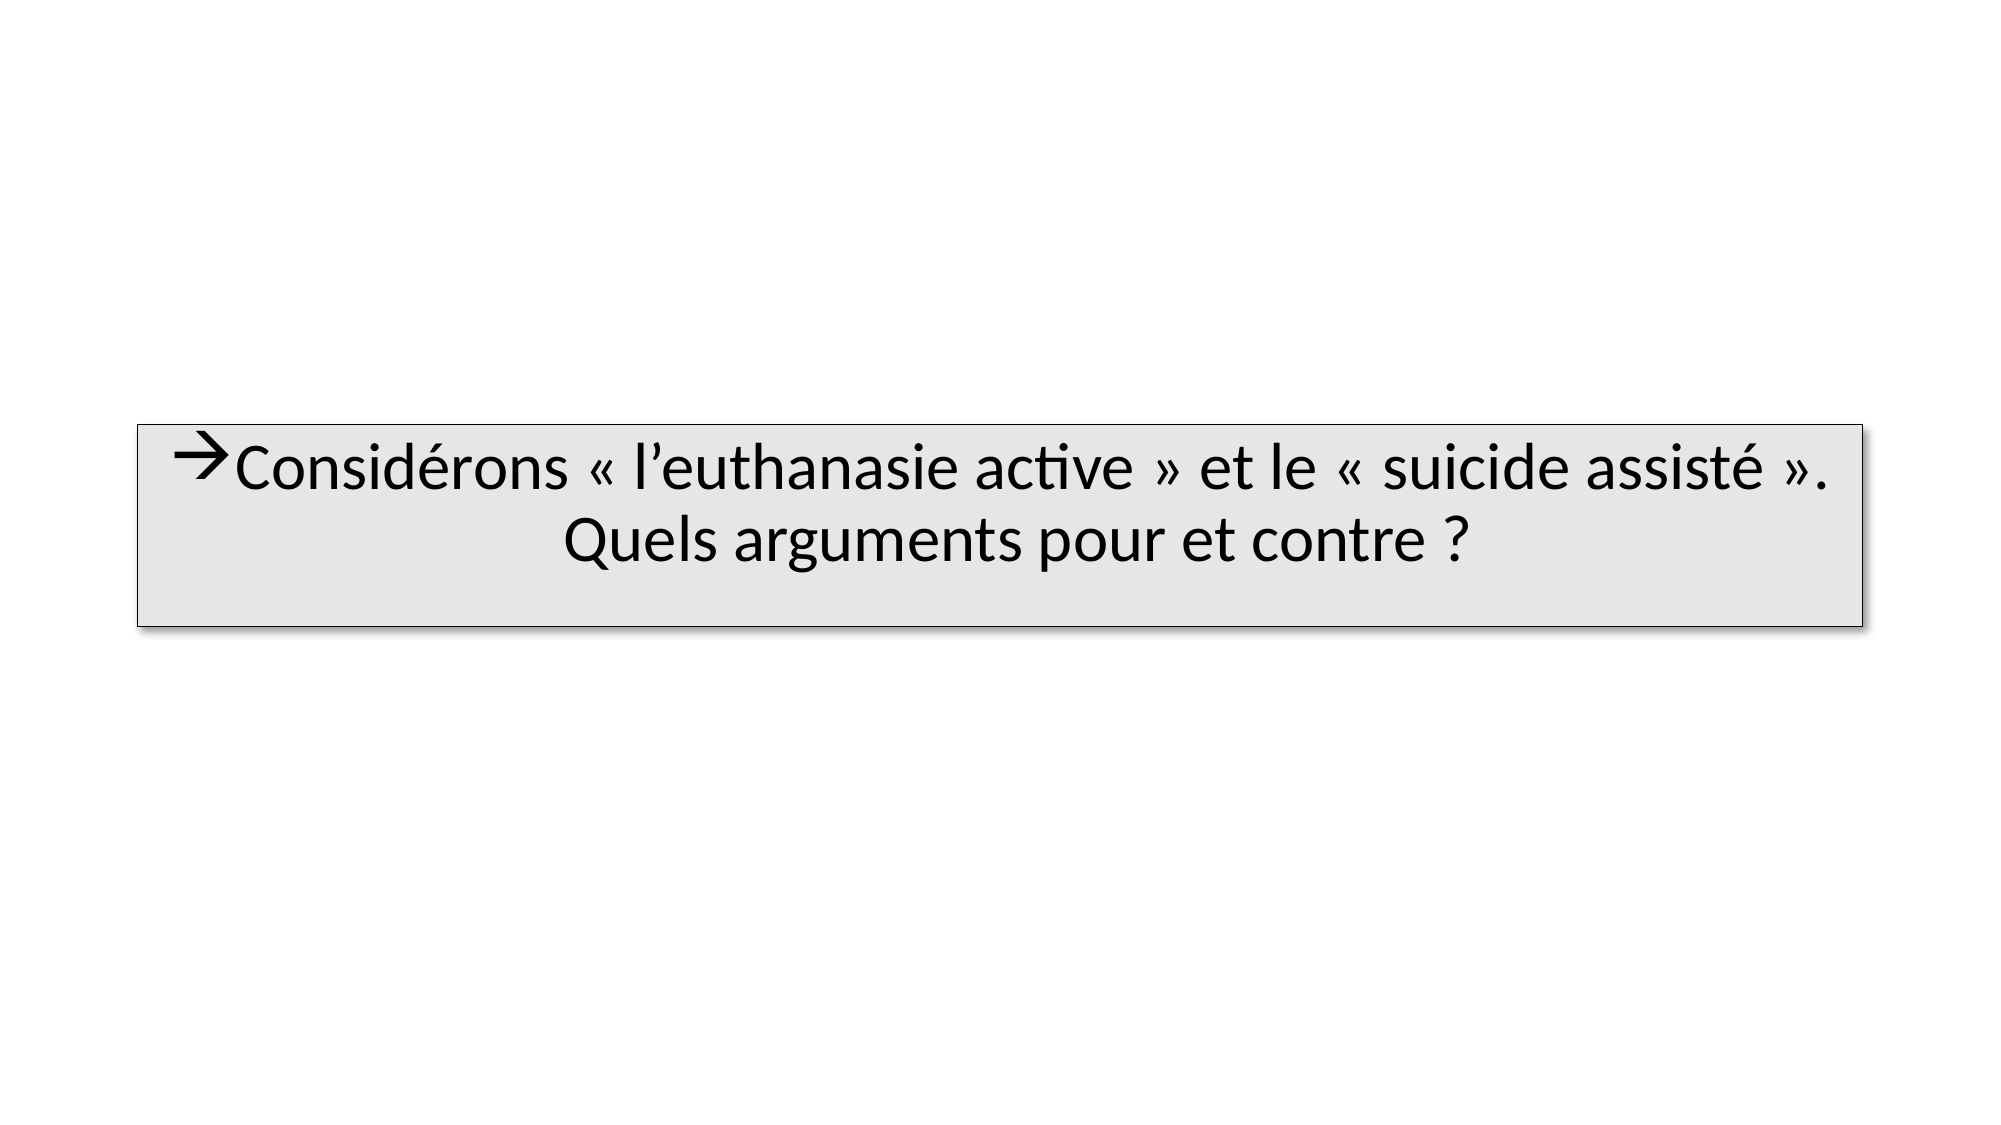

Considérons « l’euthanasie active » et le « suicide assisté ». Quels arguments pour et contre ?